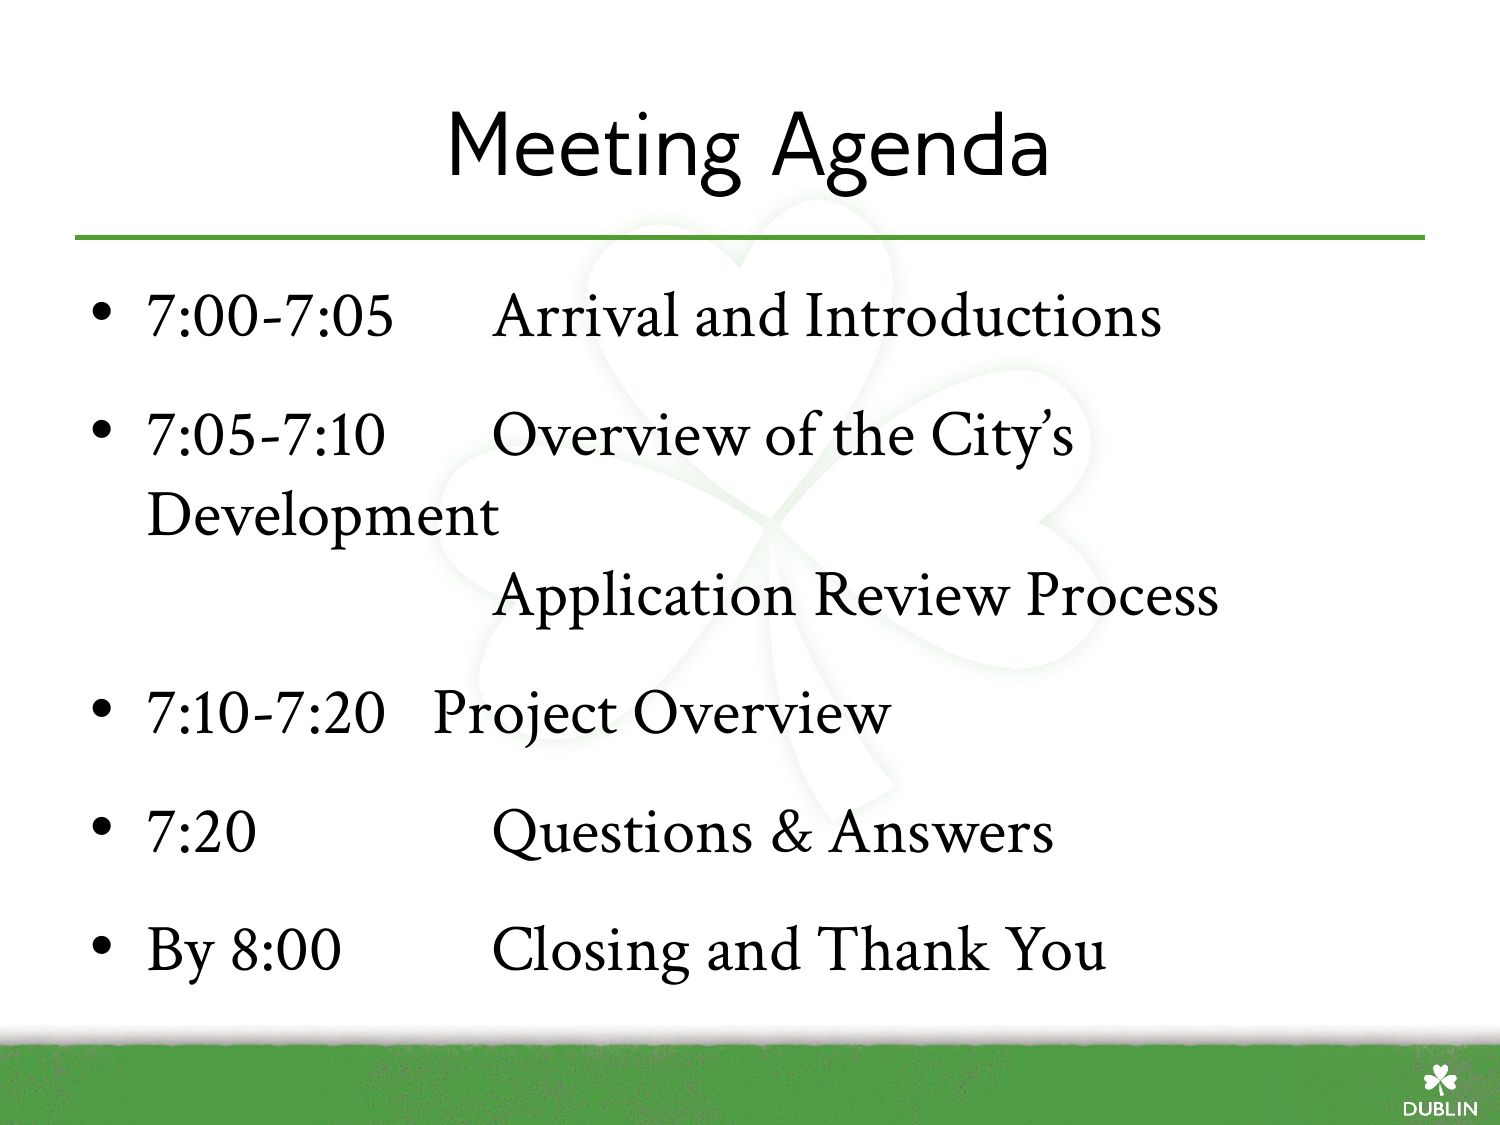

# Meeting Agenda
7:00-7:05	   Arrival and Introductions
7:05-7:10	   Overview of the City’s Development
	   Application Review Process
7:10-7:20   Project Overview
7:20	   Questions & Answers
By 8:00	   Closing and Thank You